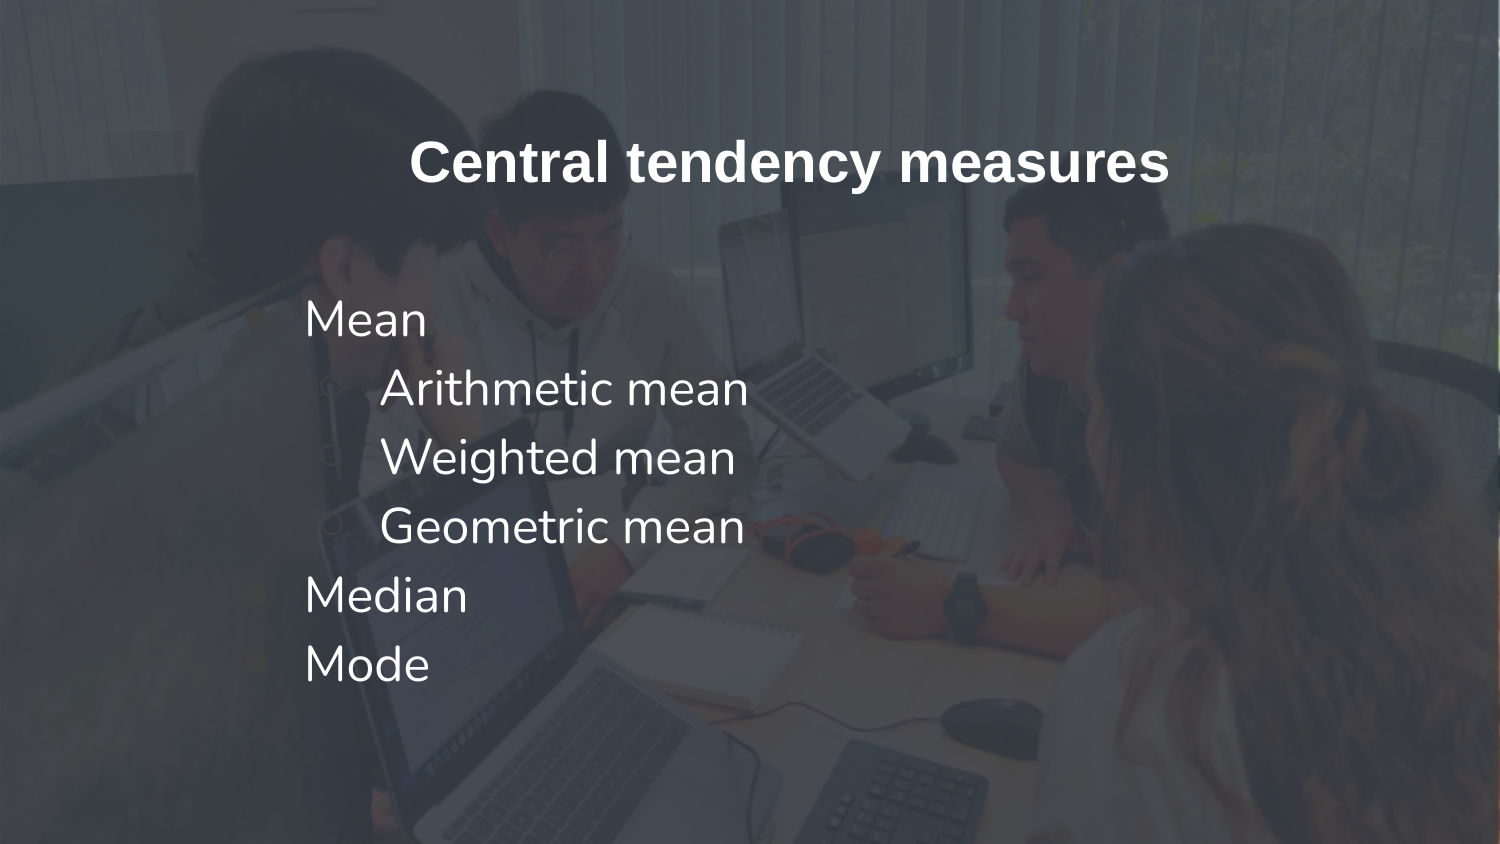

# Central tendency measures
Mean
Arithmetic mean
Weighted mean
Geometric mean
Median
Mode